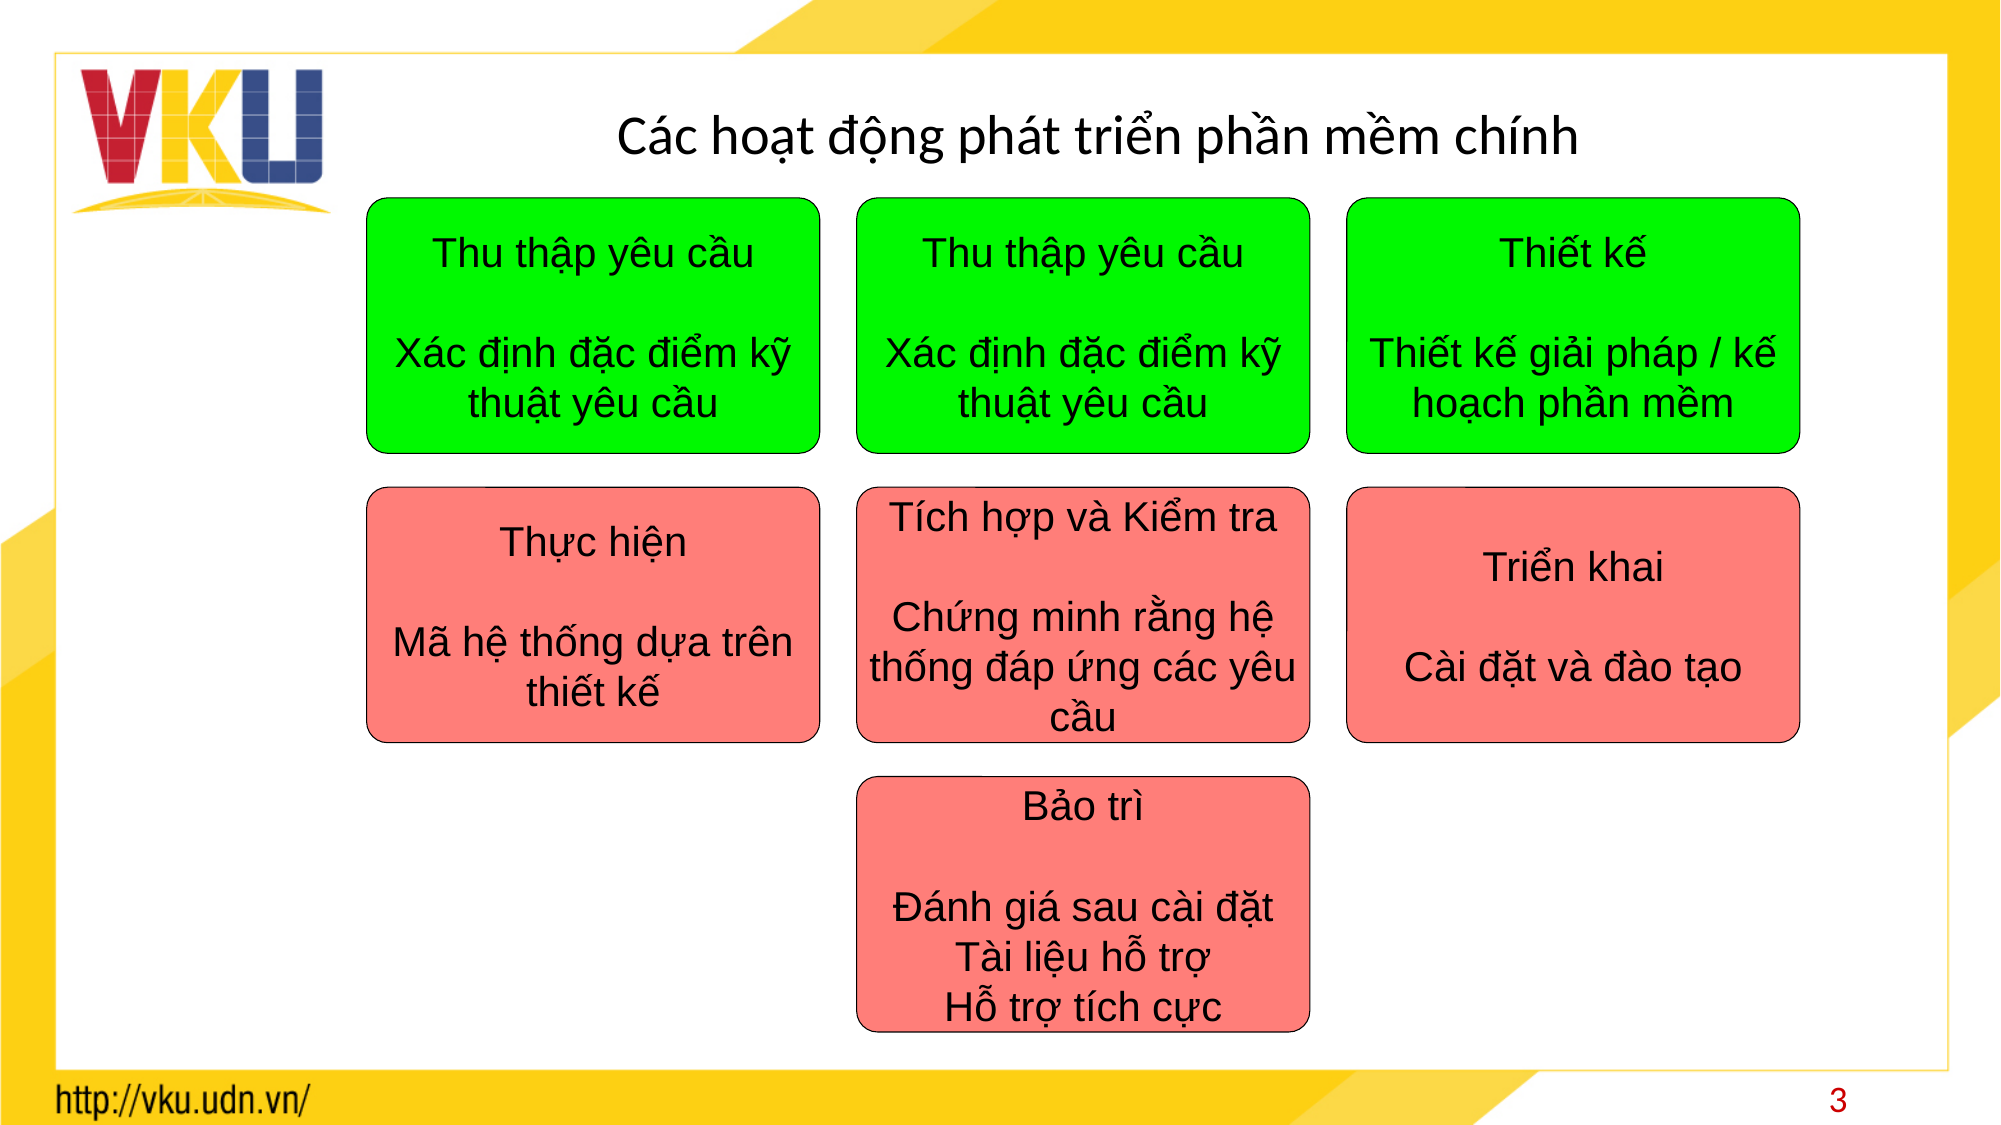

# Các hoạt động phát triển phần mềm chính
Thu thập yêu cầu

Xác định đặc điểm kỹ thuật yêu cầu
Thu thập yêu cầu

Xác định đặc điểm kỹ thuật yêu cầu
Thiết kế

Thiết kế giải pháp / kế hoạch phần mềm
Thực hiện

Mã hệ thống dựa trên thiết kế
Tích hợp và Kiểm tra

Chứng minh rằng hệ thống đáp ứng các yêu cầu
Triển khai

Cài đặt và đào tạo
Bảo trì

Đánh giá sau cài đặt
Tài liệu hỗ trợ
Hỗ trợ tích cực
3